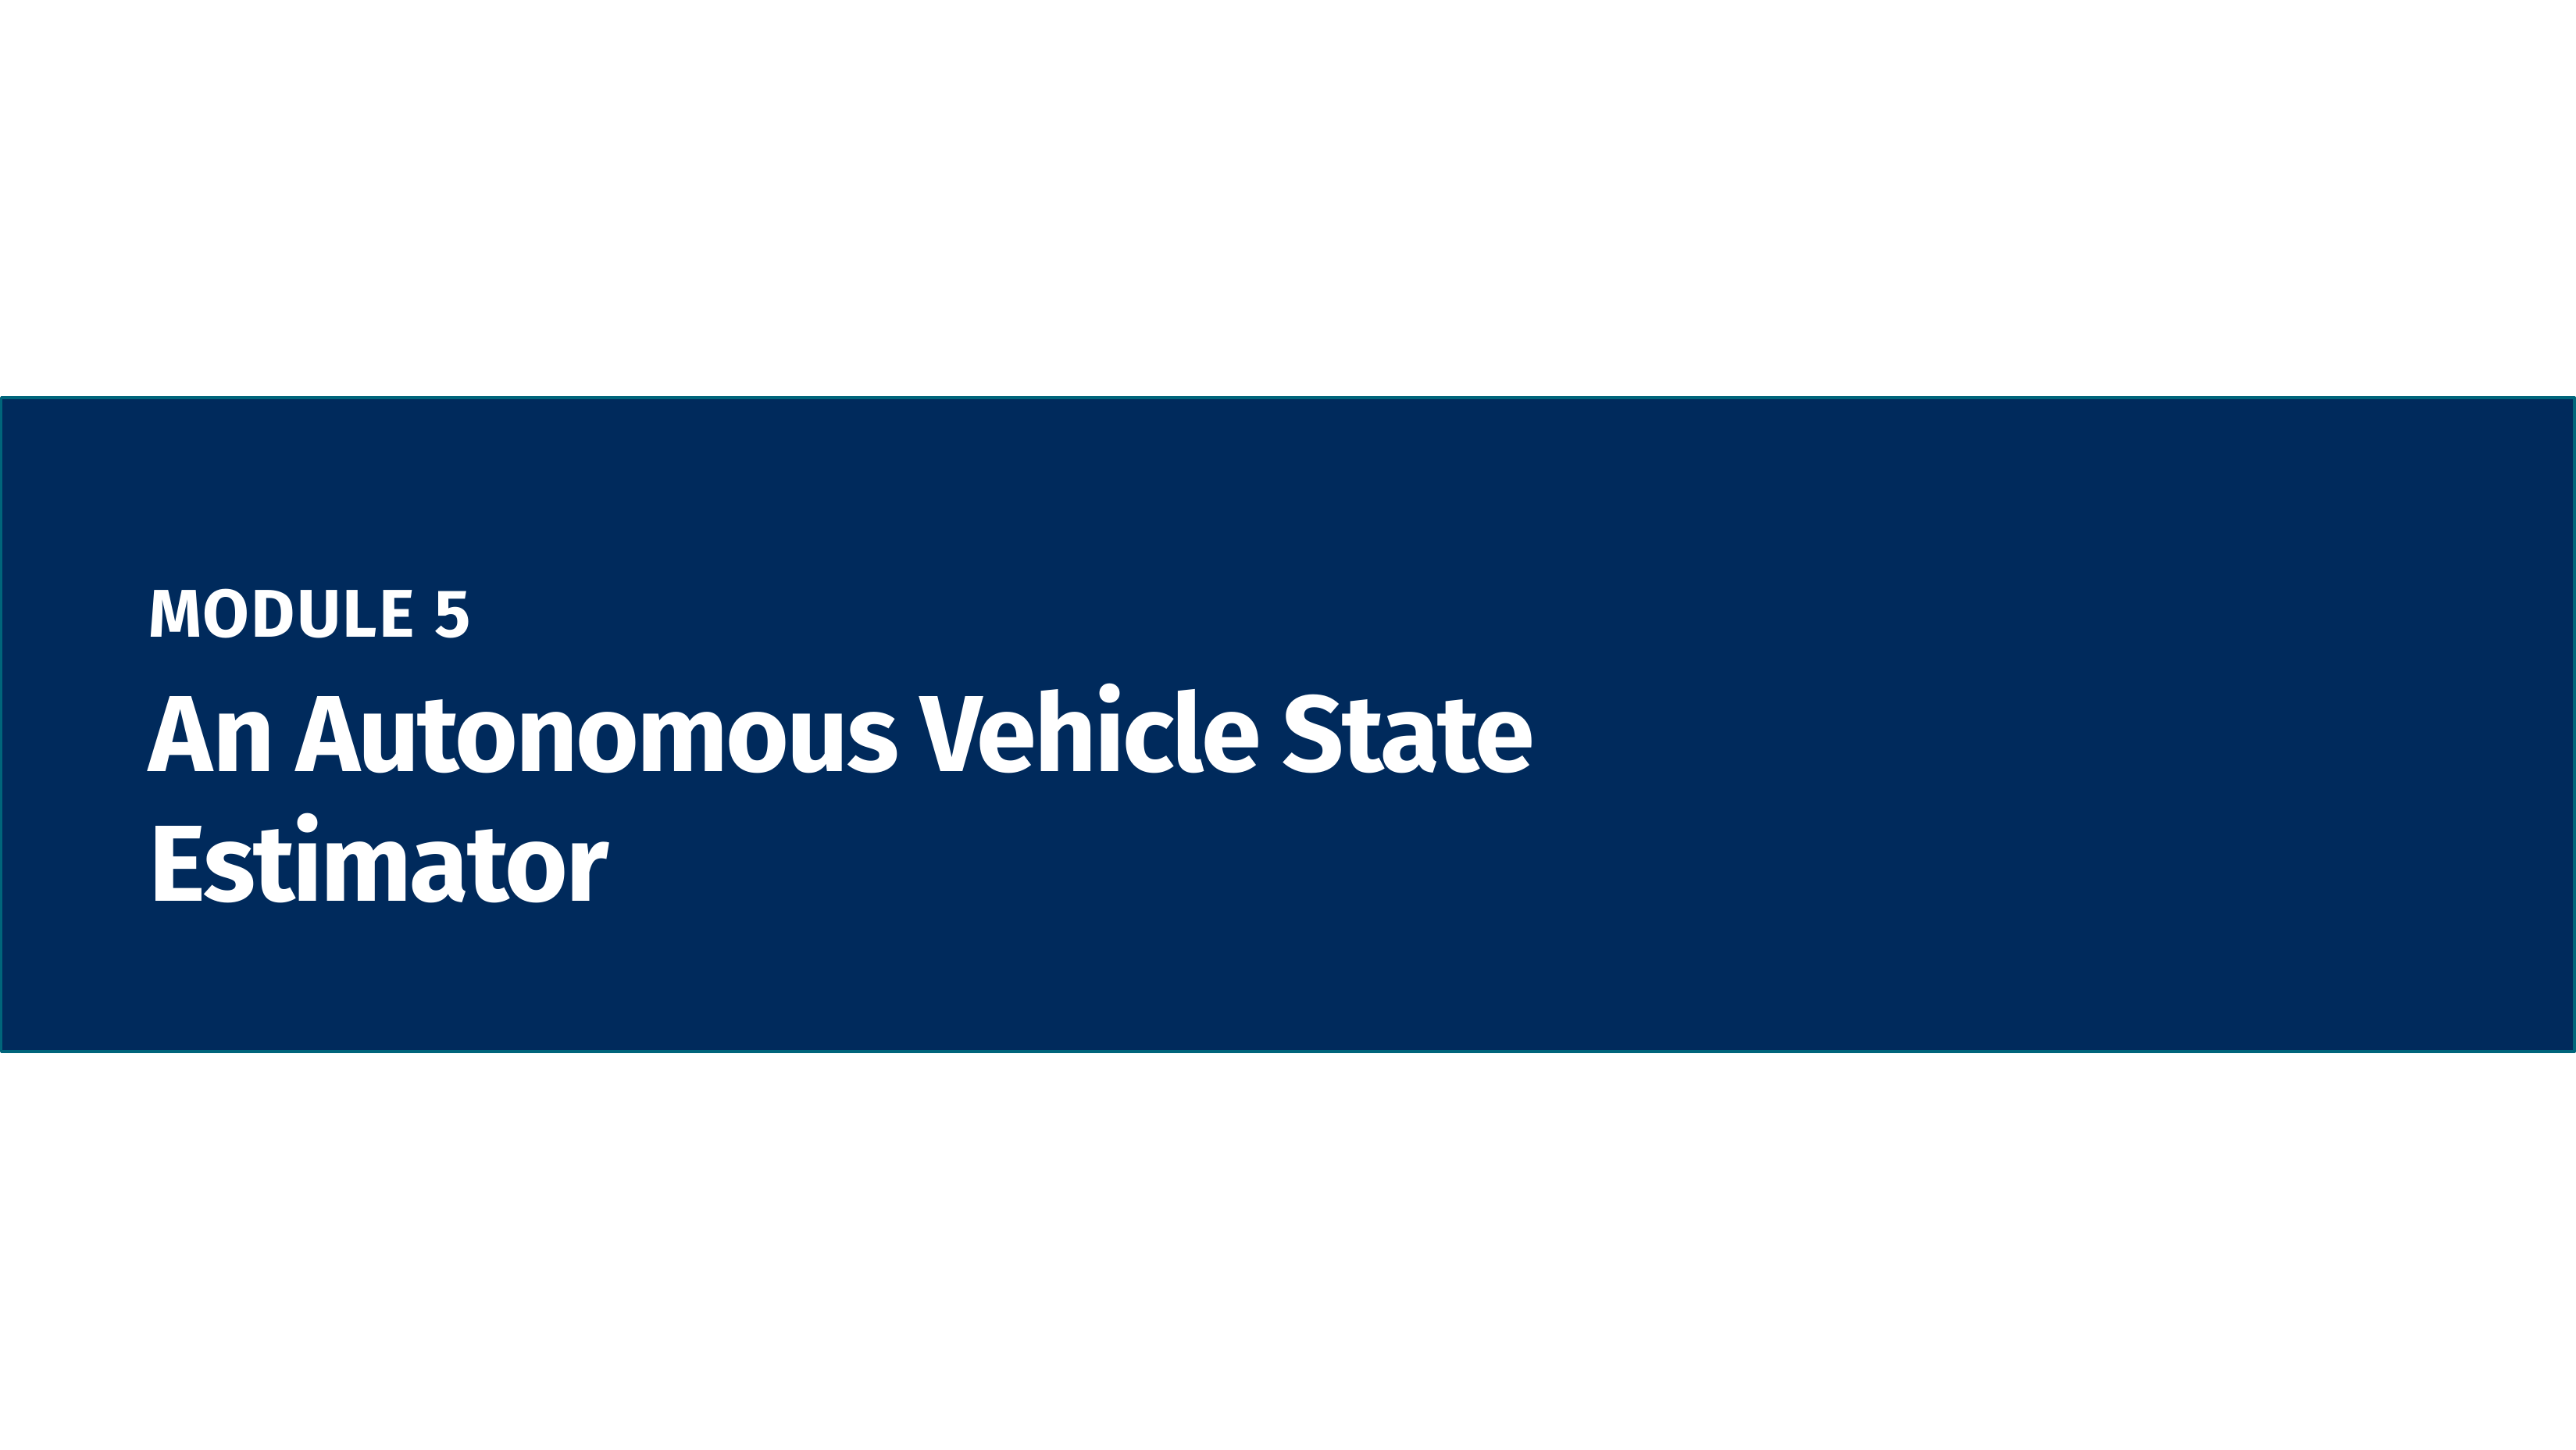

# MODULE 5
An Autonomous Vehicle State Estimator